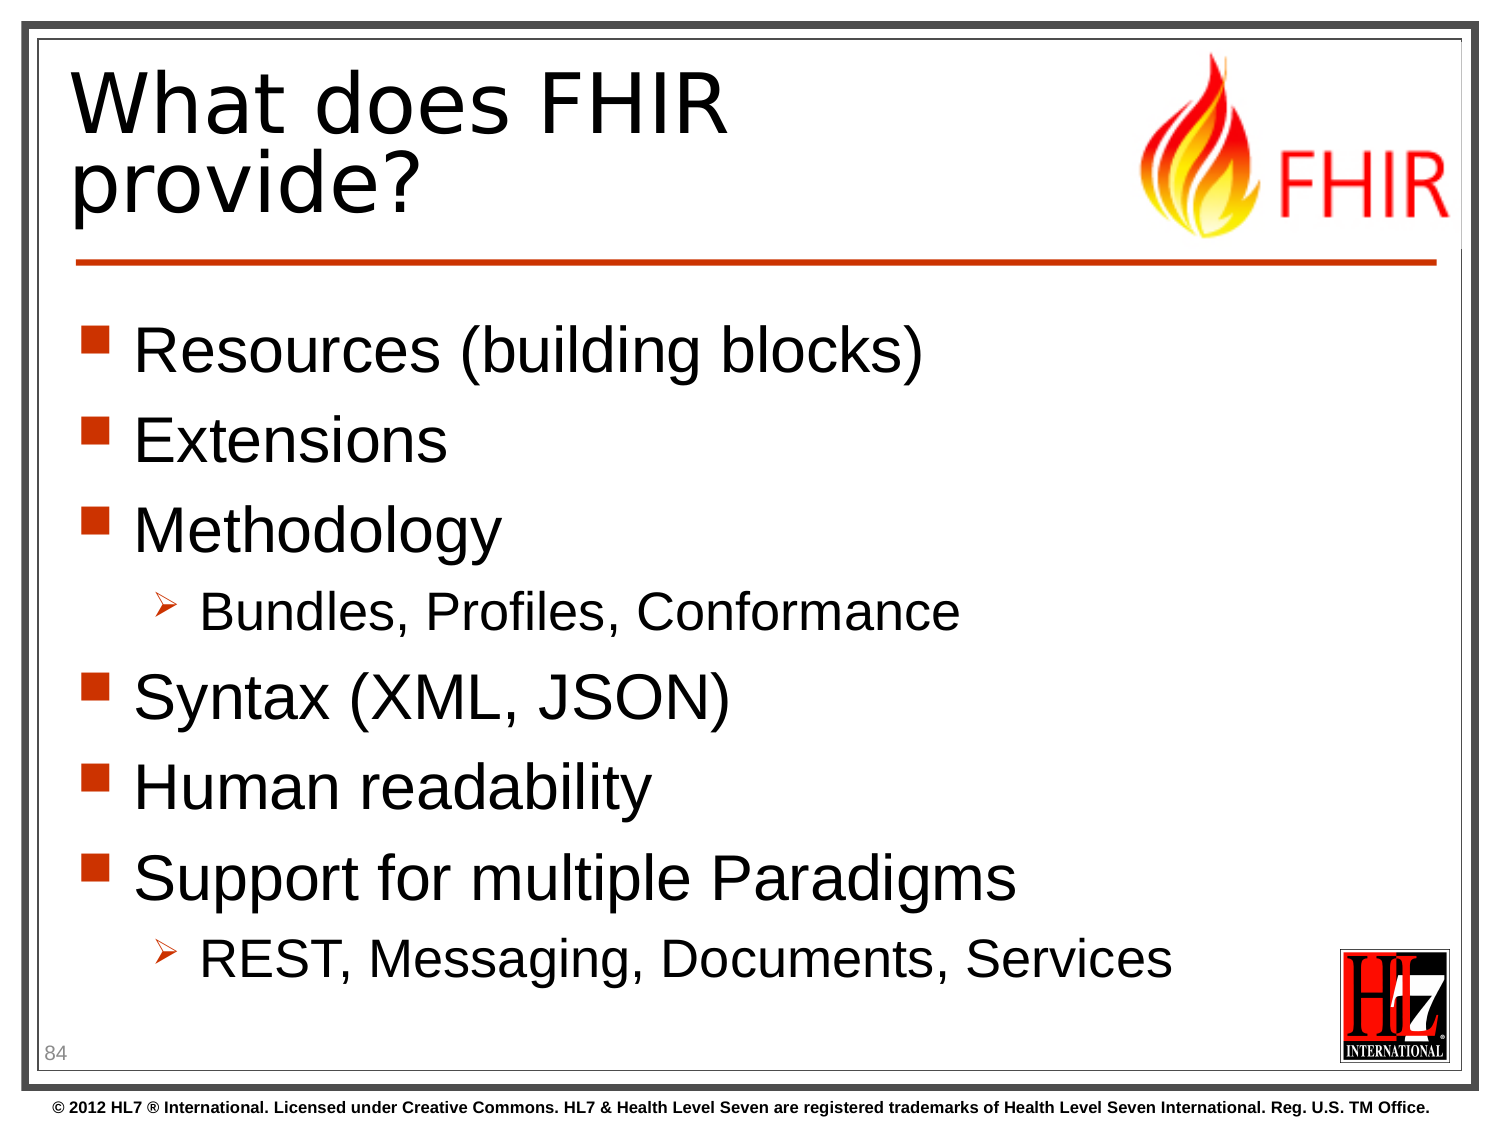

# What does FHIR provide?
Resources (building blocks)
Extensions
Methodology
Bundles, Profiles, Conformance
Syntax (XML, JSON)
Human readability
Support for multiple Paradigms
REST, Messaging, Documents, Services
84